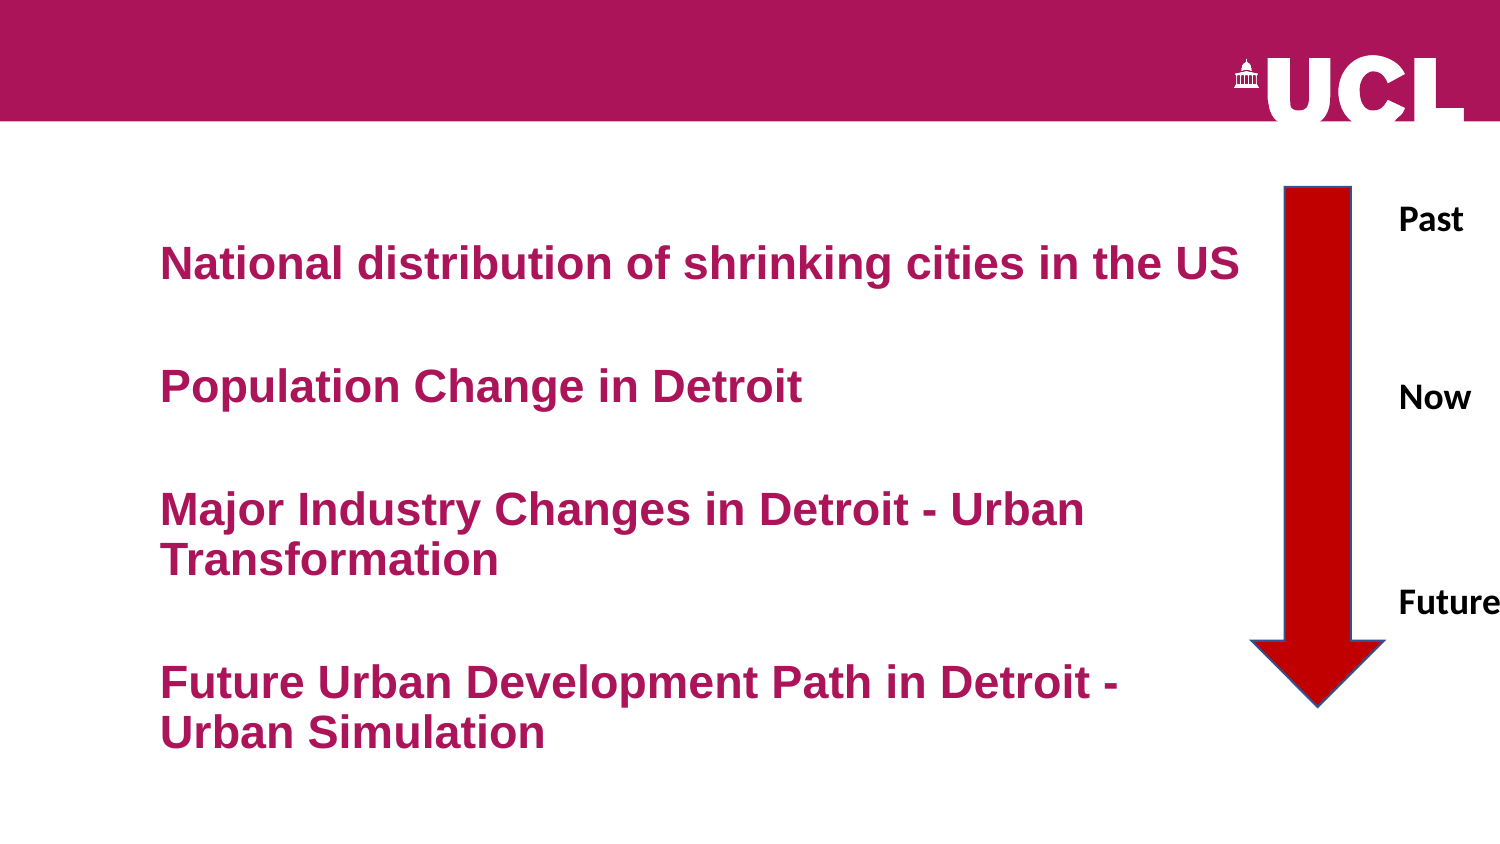

National distribution of shrinking cities in the US

Population Change in Detroit

Major Industry Changes in Detroit - Urban Transformation

Future Urban Development Path in Detroit - Urban Simulation

Past
Now
Future